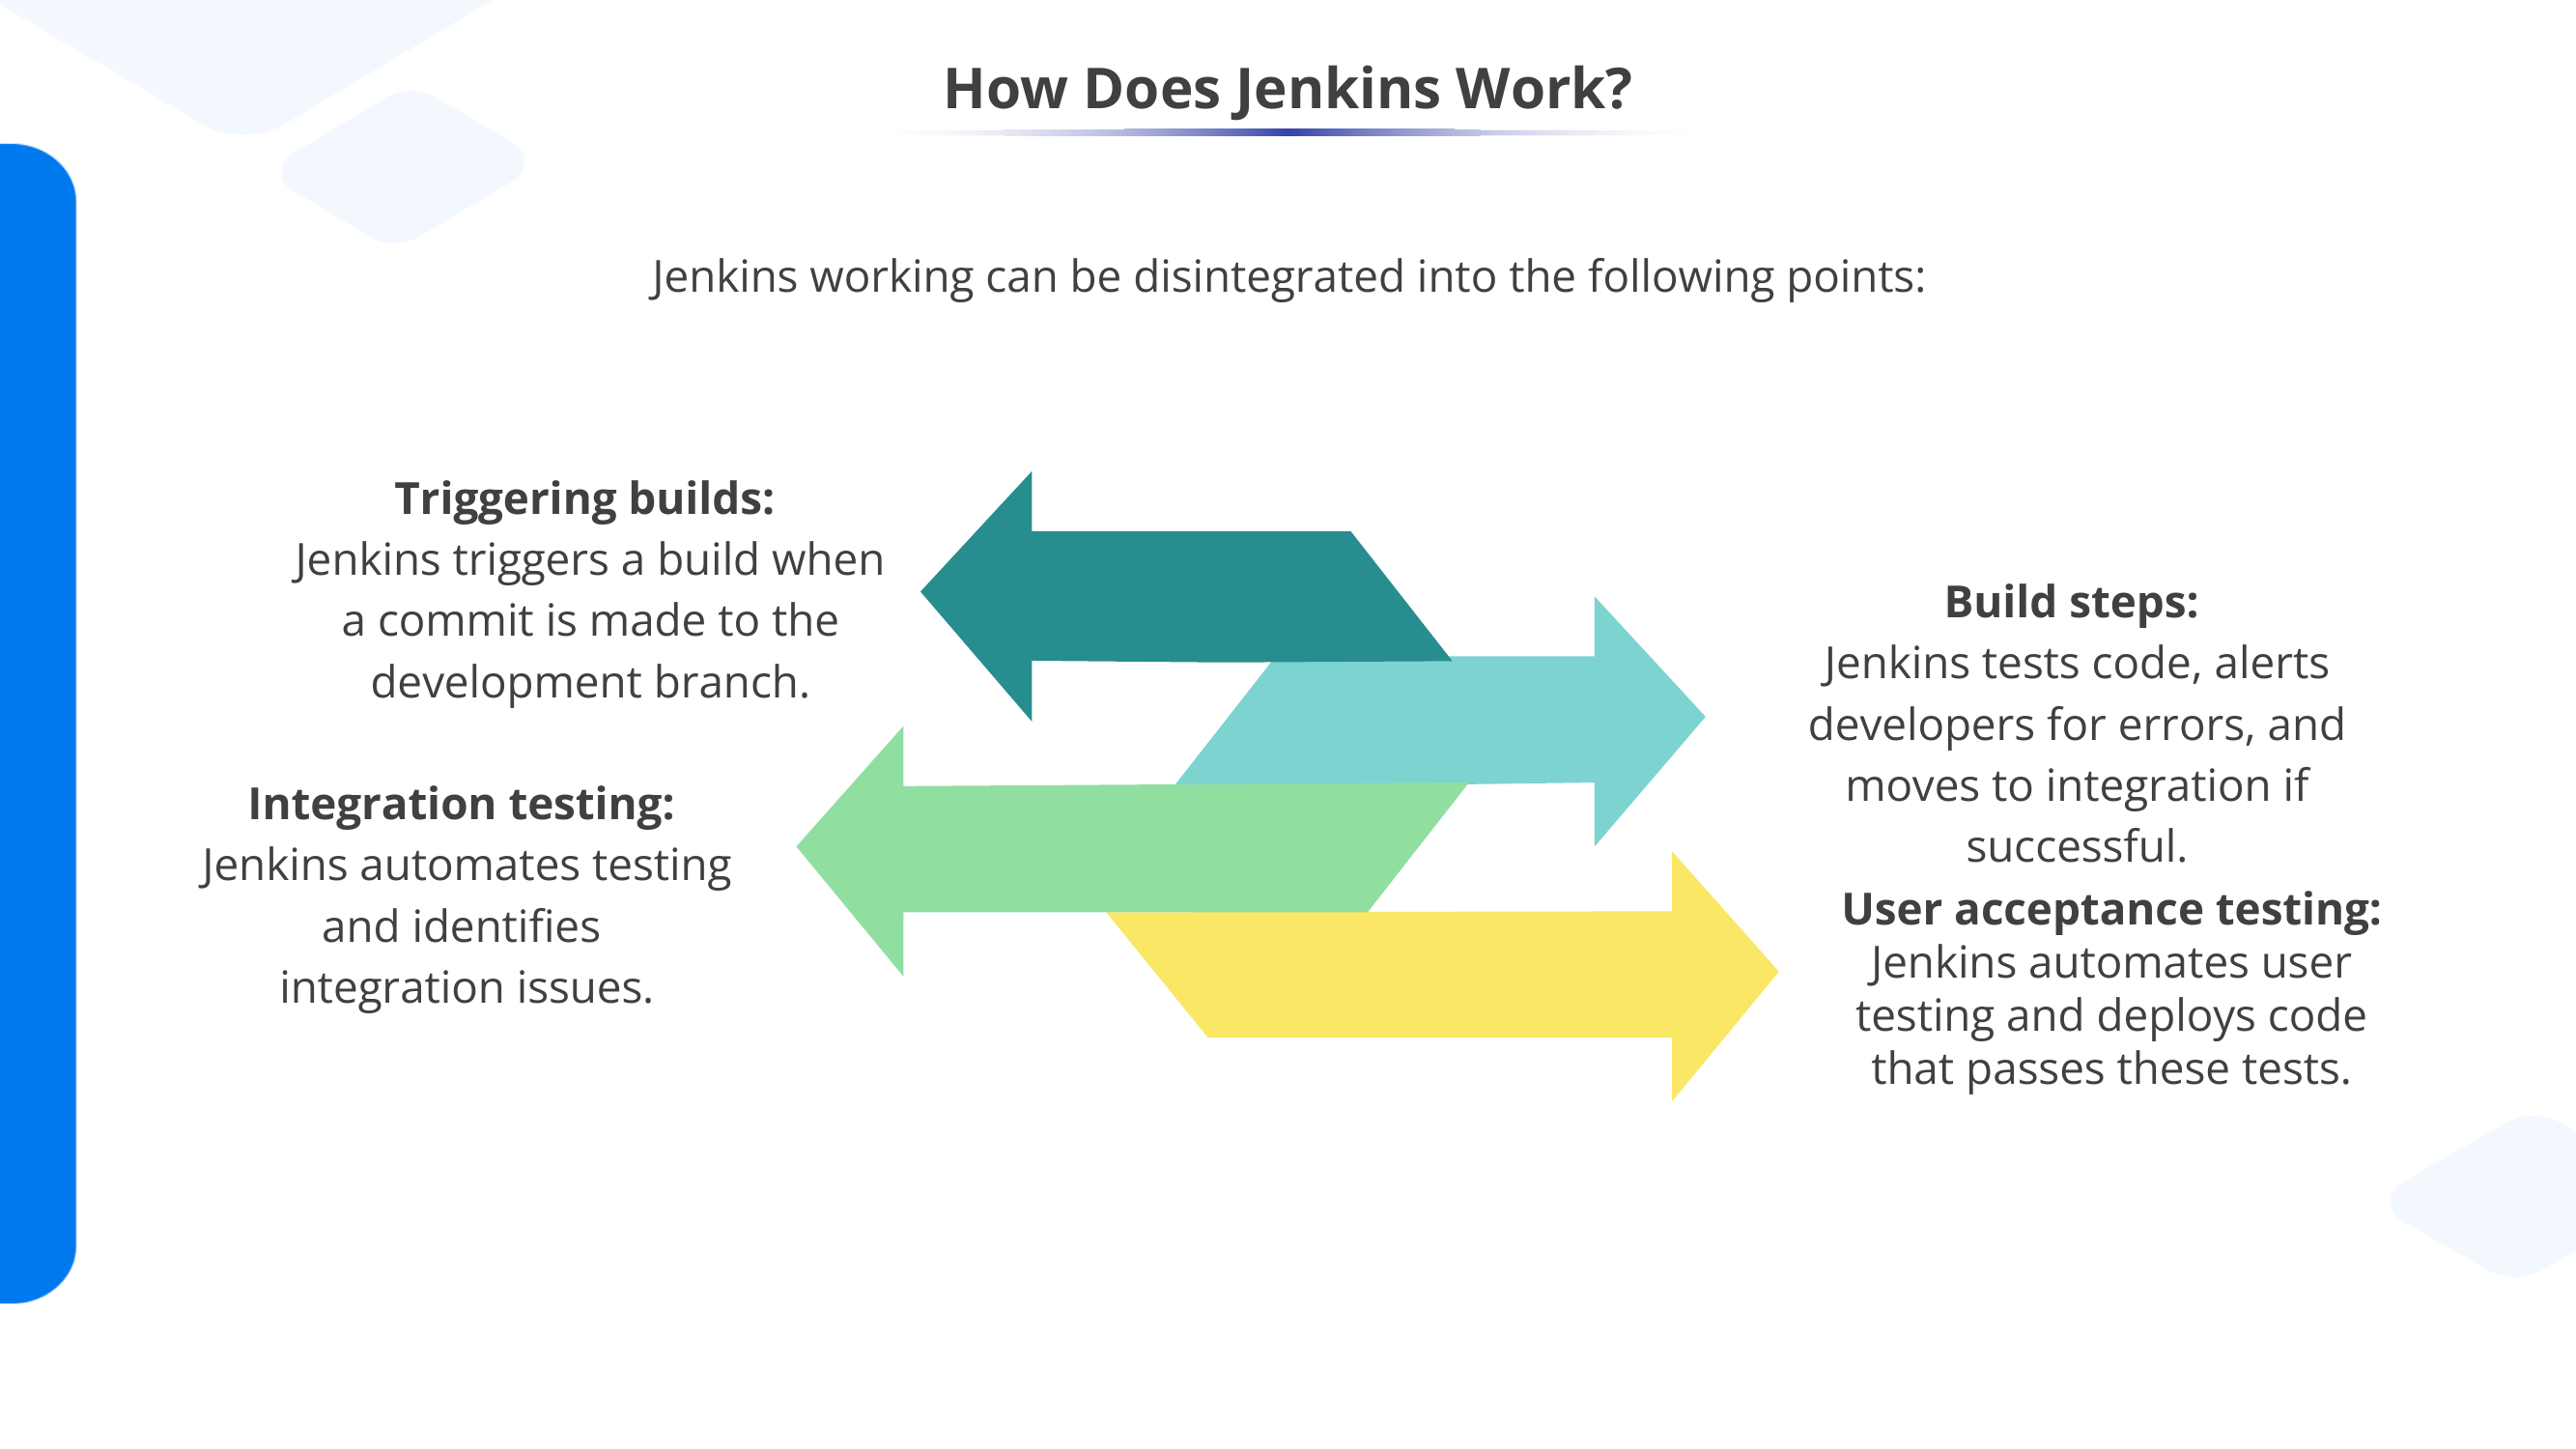

# How Does Jenkins Work?

Jenkins working can be disintegrated into the following points:

Triggering builds:
Jenkins triggers a build when a commit is made to the development branch.

Build steps:
Jenkins tests code, alerts developers for errors, and moves to integration if successful.

Integration testing:
Jenkins automates testing and identifies
integration issues.
User acceptance testing: Jenkins automates user testing and deploys code that passes these tests.